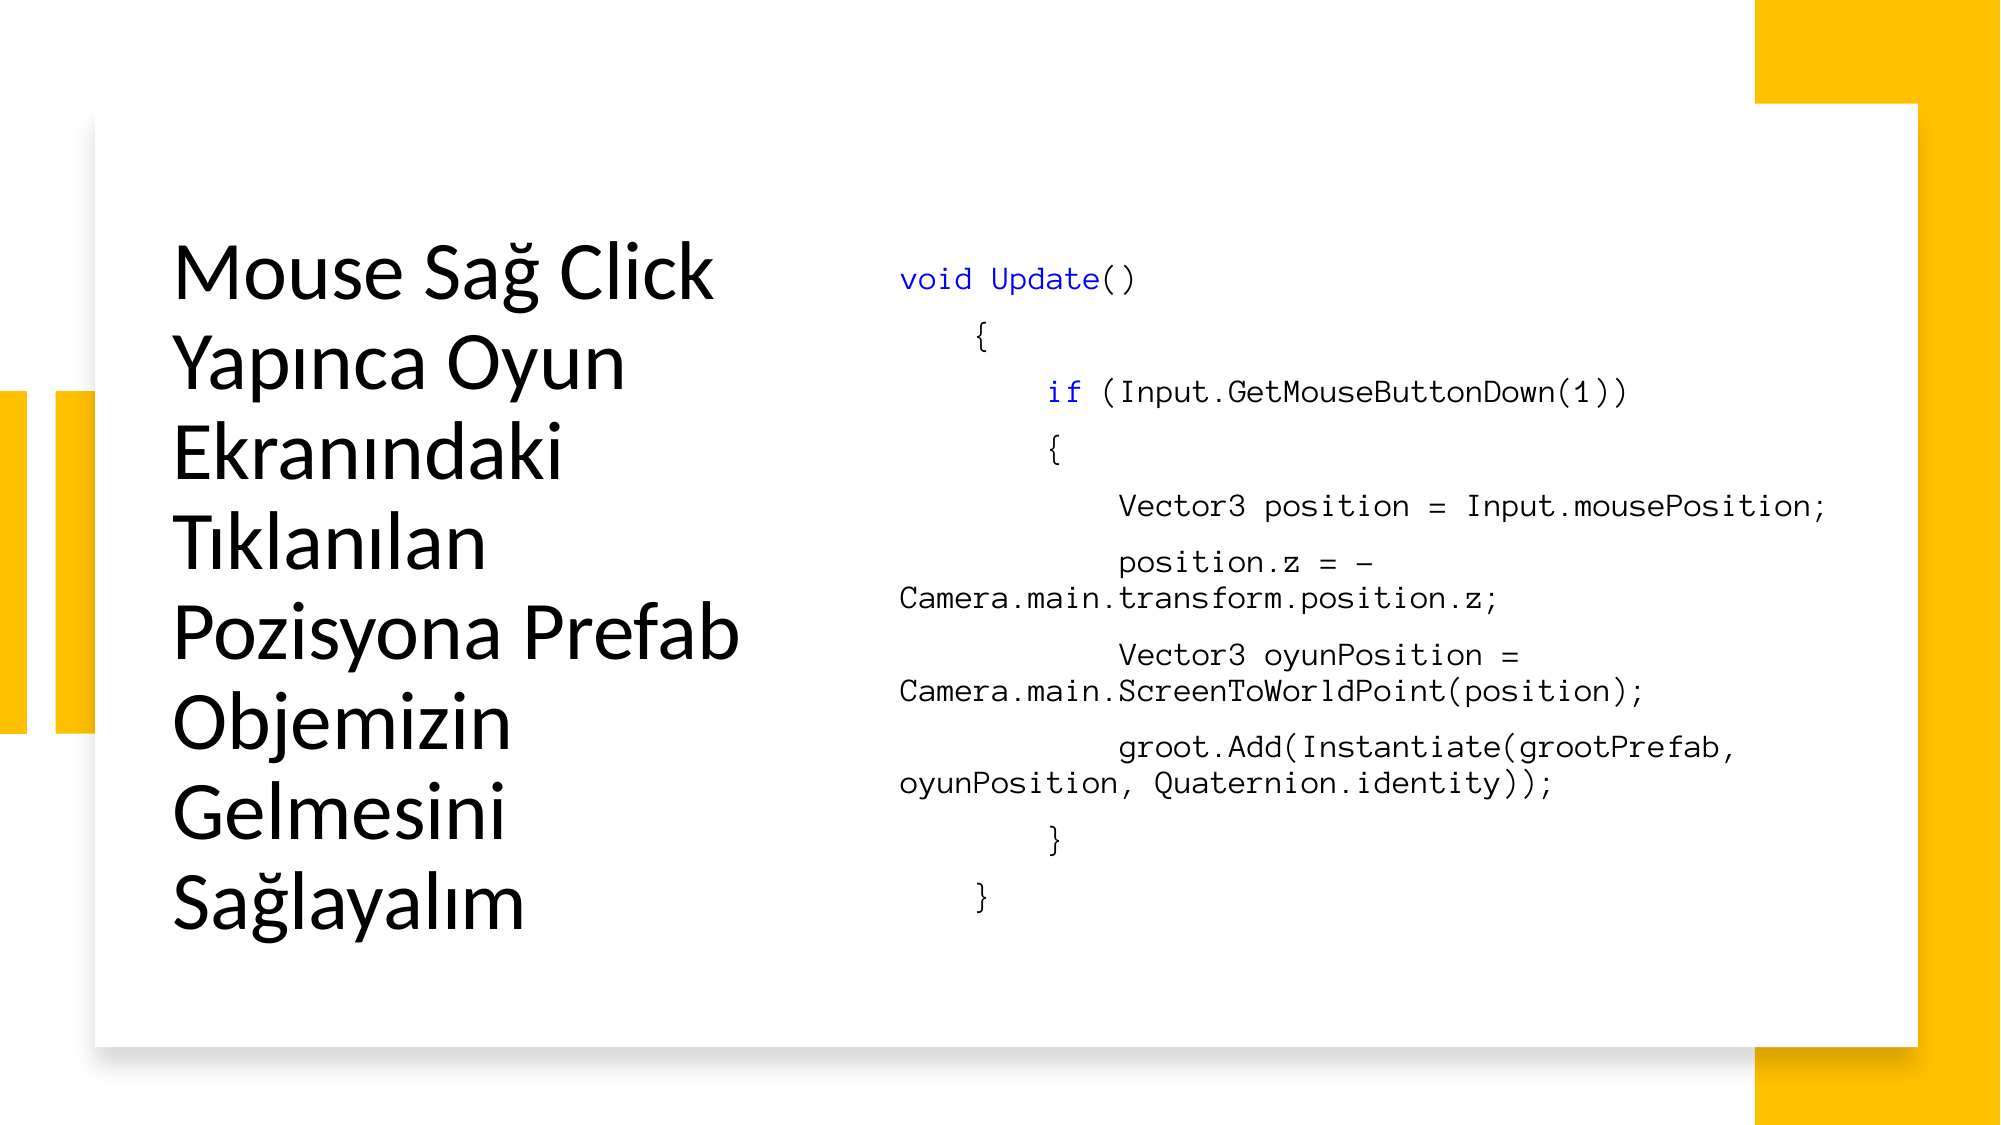

void Update()
    {
        if (Input.GetMouseButtonDown(1))
        {
            Vector3 position = Input.mousePosition;
            position.z = -Camera.main.transform.position.z;
            Vector3 oyunPosition = Camera.main.ScreenToWorldPoint(position);
            groot.Add(Instantiate(grootPrefab, oyunPosition, Quaternion.identity));
        }
    }
# Mouse Sağ Click Yapınca Oyun Ekranındaki Tıklanılan Pozisyona Prefab Objemizin Gelmesini Sağlayalım